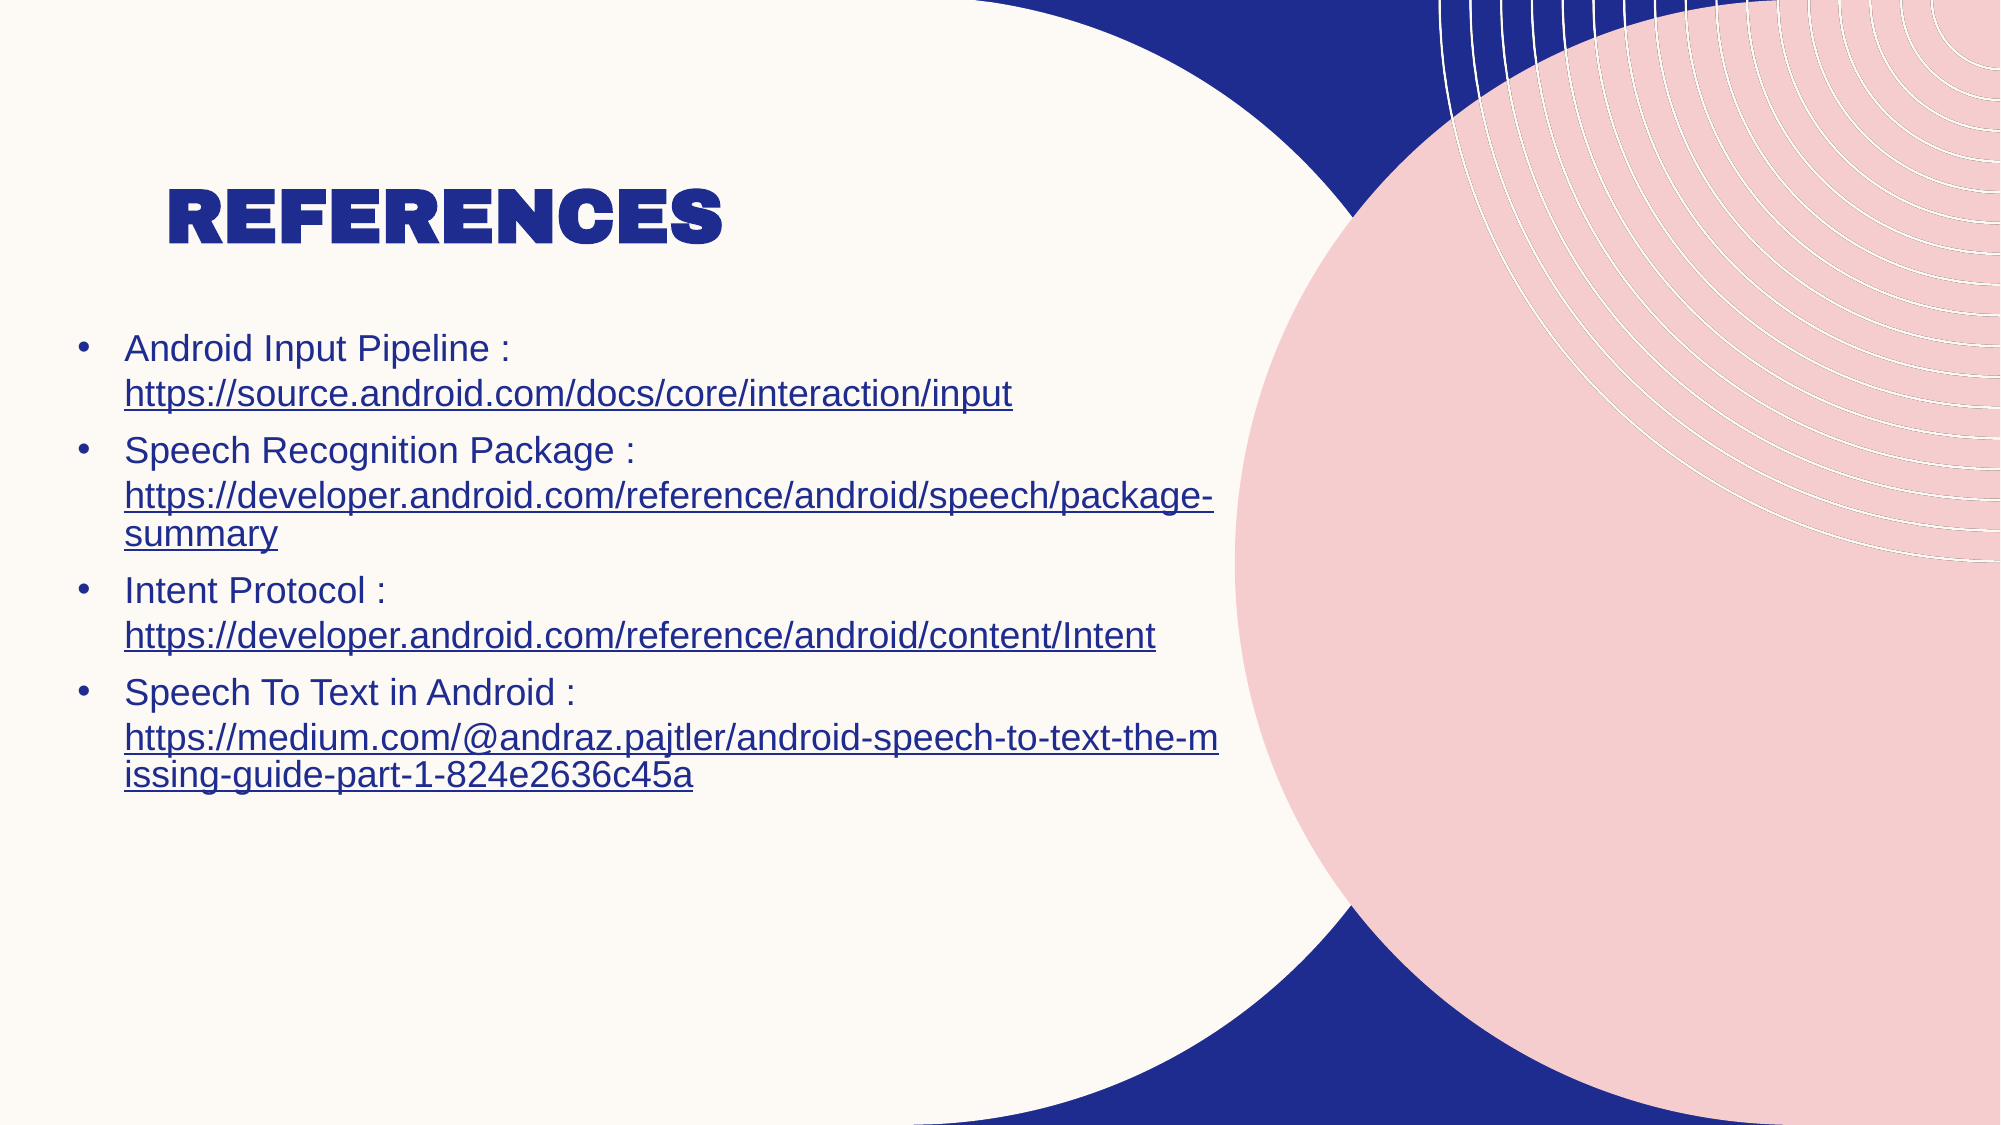

# References
Android Input Pipeline : https://source.android.com/docs/core/interaction/input
Speech Recognition Package : https://developer.android.com/reference/android/speech/package-summary
Intent Protocol : https://developer.android.com/reference/android/content/Intent
Speech To Text in Android : https://medium.com/@andraz.pajtler/android-speech-to-text-the-missing-guide-part-1-824e2636c45a